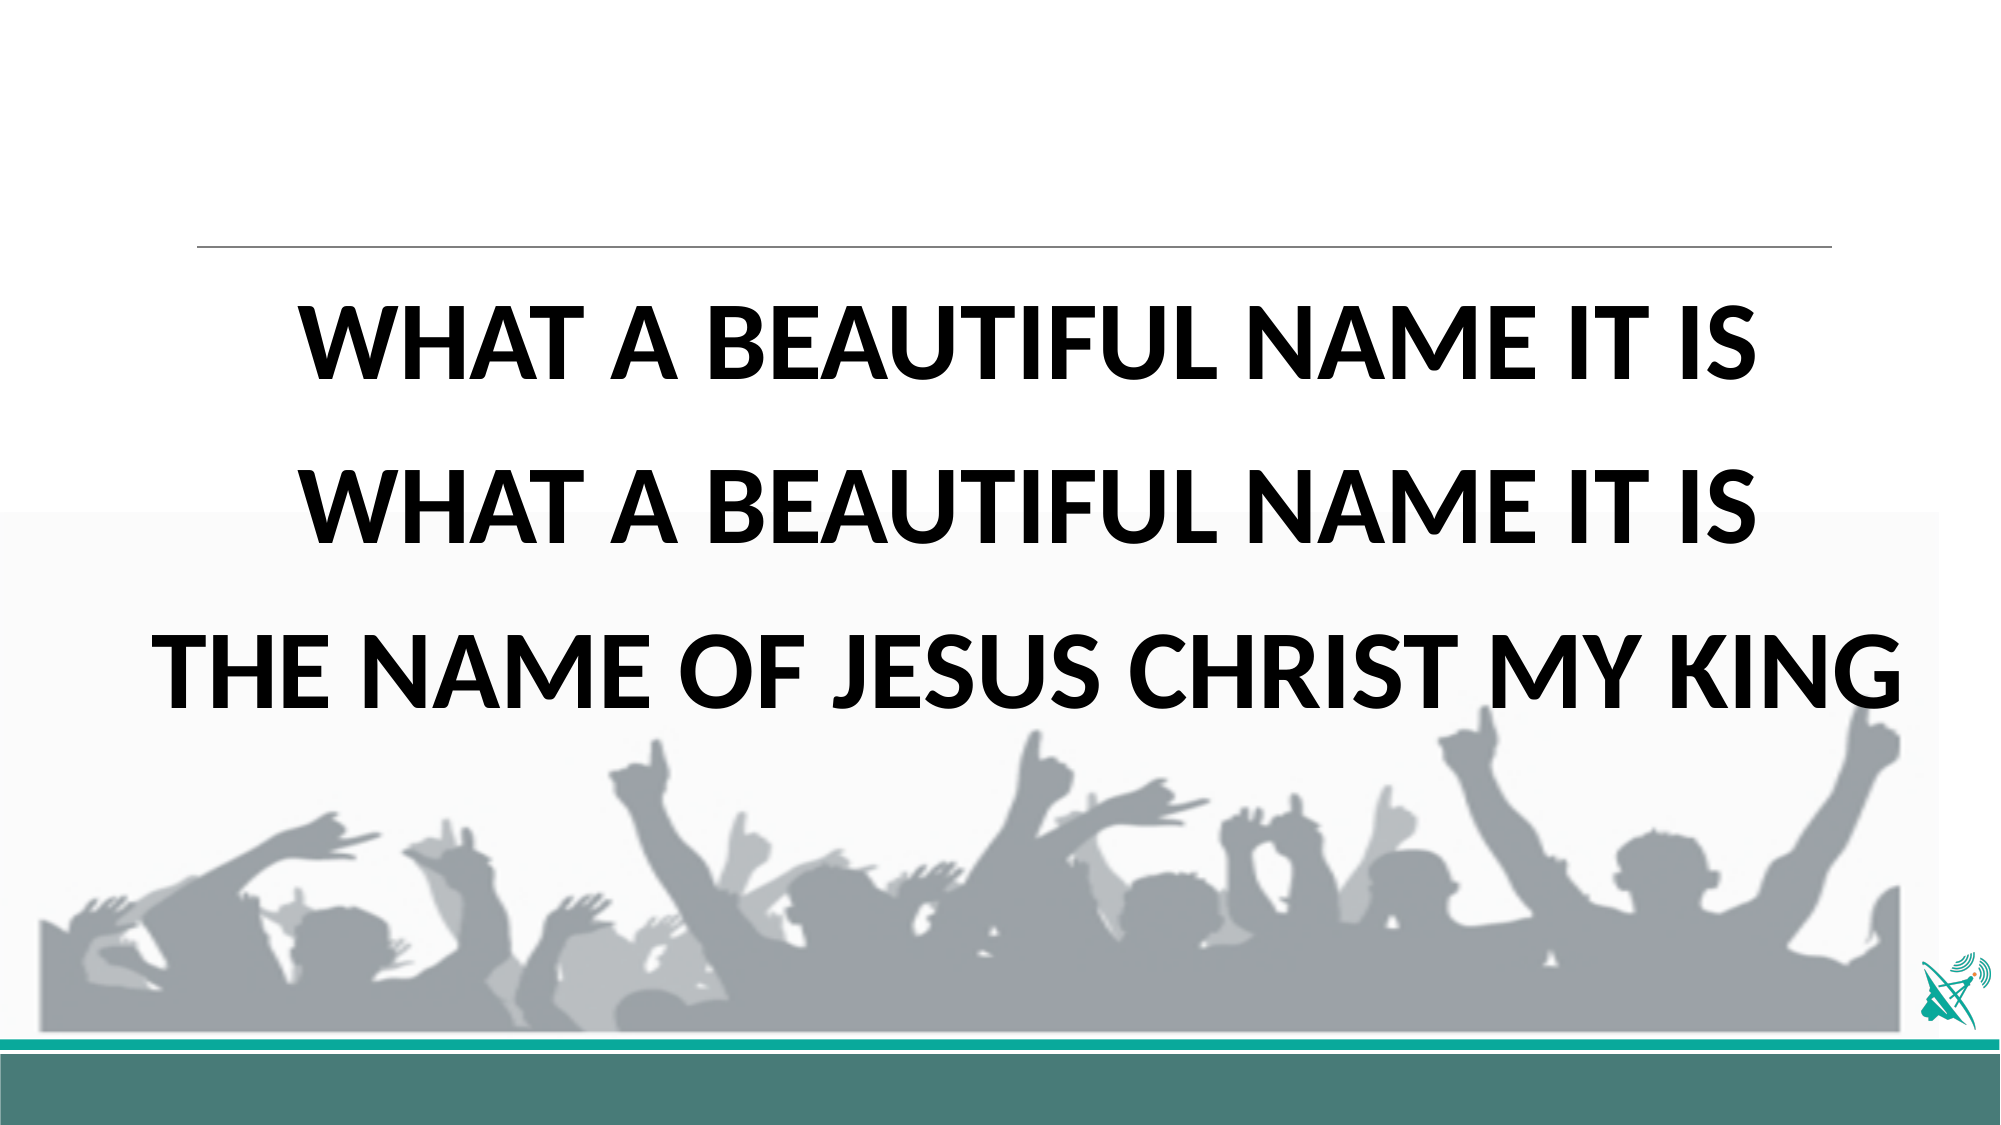

WHAT A BEAUTIFUL NAME IT IS
WHAT A BEAUTIFUL NAME IT IS
THE NAME OF JESUS CHRIST MY KING